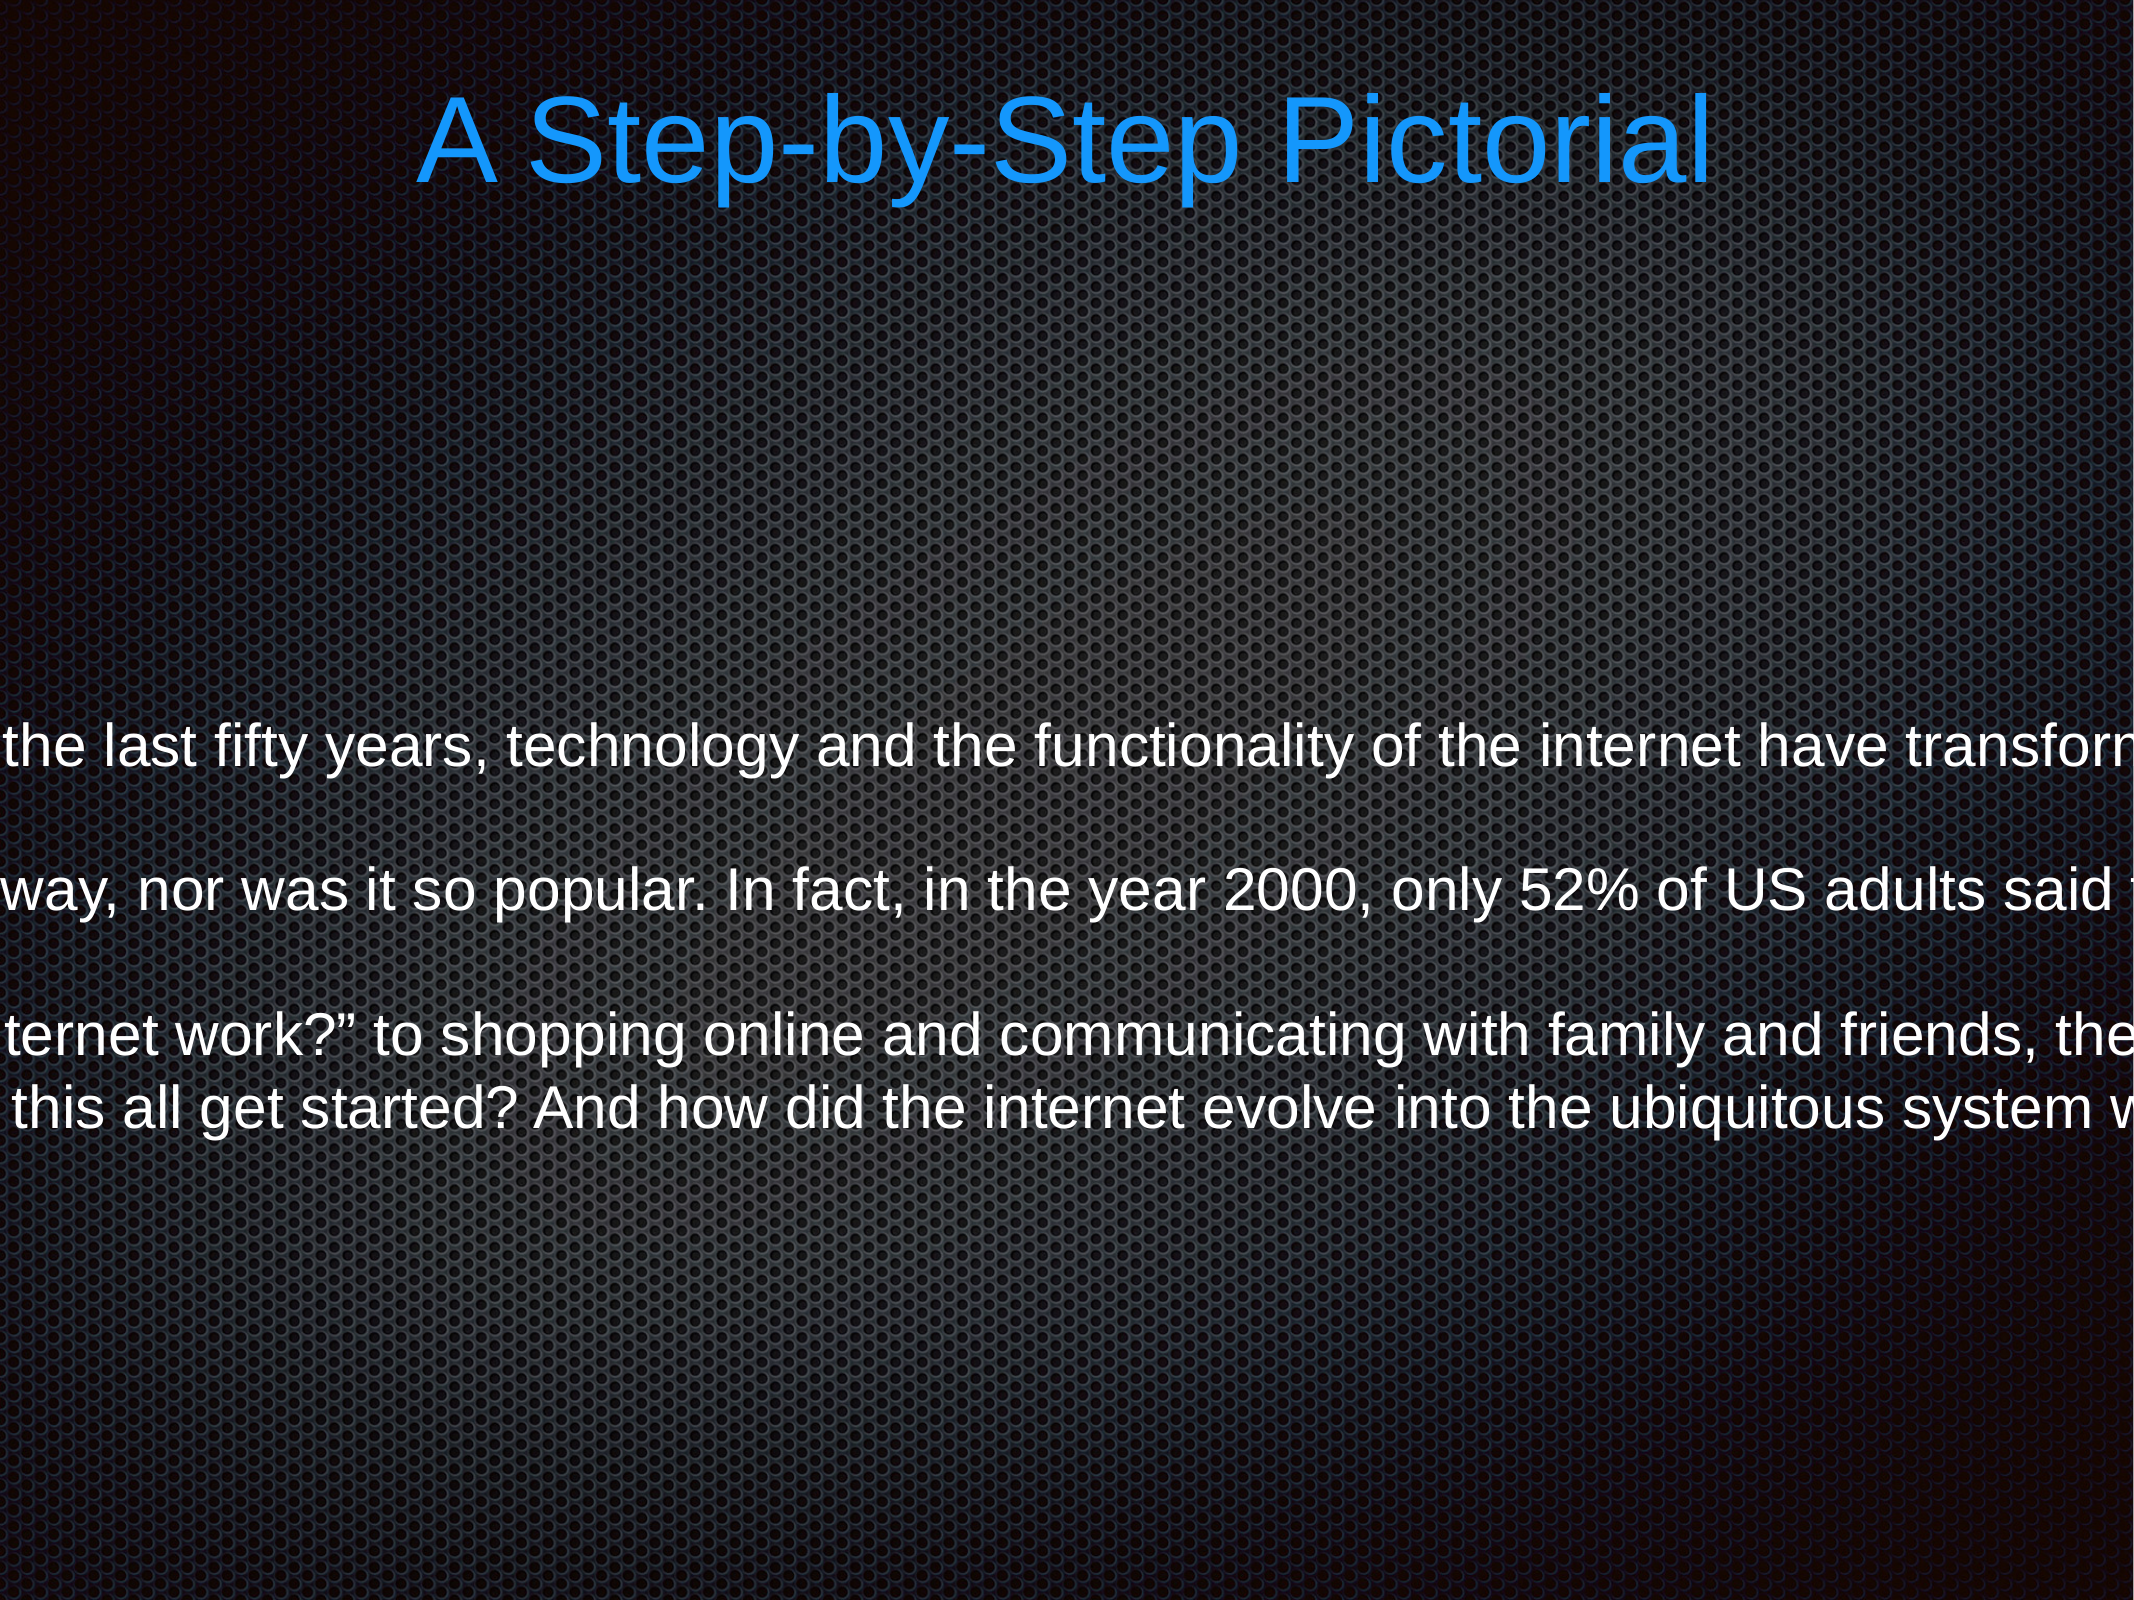

# A Step-by-Step Pictorial
As you’re reading this article, you’re contributing to history. Over the last fifty years, technology and the functionality of the internet have transformed to become the convenient systems we use in our daily lives.

But as you might have guessed, the internet didn’t always look this way, nor was it so popular. In fact, in the year 2000, only 52% of US adults said they used the internet; but in 2018, that number jumped to 82% [1].

From the query that got you here in the first place: “how does the internet work?” to shopping online and communicating with family and friends, the internet has completely changed the way we live, collaborate, and learn. But where did this all get started? And how did the internet evolve into the ubiquitous system we know it as today?